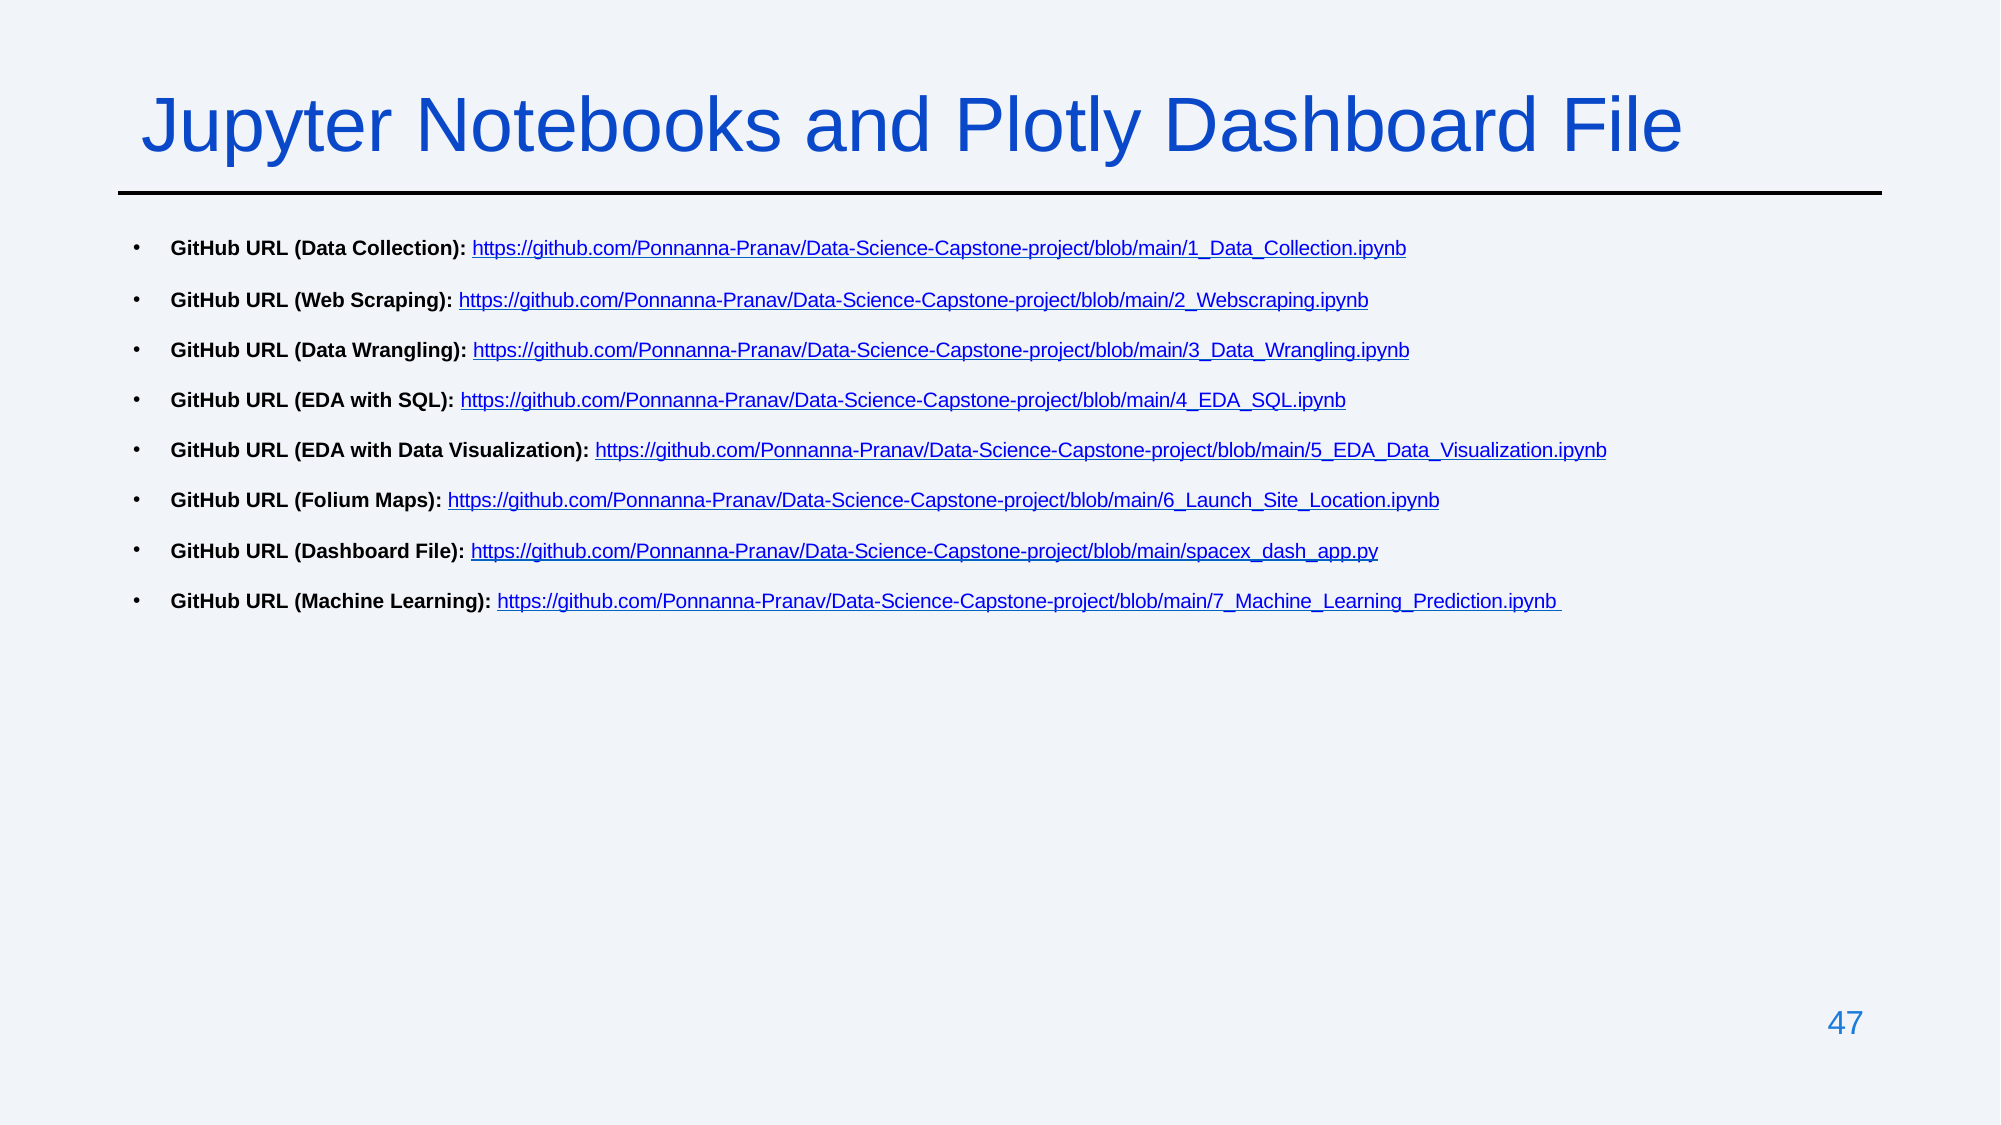

# Jupyter Notebooks and Plotly Dashboard File

GitHub URL (Data Collection): https://github.com/Ponnanna-Pranav/Data-Science-Capstone-project/blob/main/1_Data_Collection.ipynb

GitHub URL (Web Scraping): https://github.com/Ponnanna-Pranav/Data-Science-Capstone-project/blob/main/2_Webscraping.ipynb

GitHub URL (Data Wrangling): https://github.com/Ponnanna-Pranav/Data-Science-Capstone-project/blob/main/3_Data_Wrangling.ipynb

GitHub URL (EDA with SQL): https://github.com/Ponnanna-Pranav/Data-Science-Capstone-project/blob/main/4_EDA_SQL.ipynb

GitHub URL (EDA with Data Visualization): https://github.com/Ponnanna-Pranav/Data-Science-Capstone-project/blob/main/5_EDA_Data_Visualization.ipynb

GitHub URL (Folium Maps): https://github.com/Ponnanna-Pranav/Data-Science-Capstone-project/blob/main/6_Launch_Site_Location.ipynb

GitHub URL (Dashboard File): https://github.com/Ponnanna-Pranav/Data-Science-Capstone-project/blob/main/spacex_dash_app.py

GitHub URL (Machine Learning): https://github.com/Ponnanna-Pranav/Data-Science-Capstone-project/blob/main/7_Machine_Learning_Prediction.ipynb
47